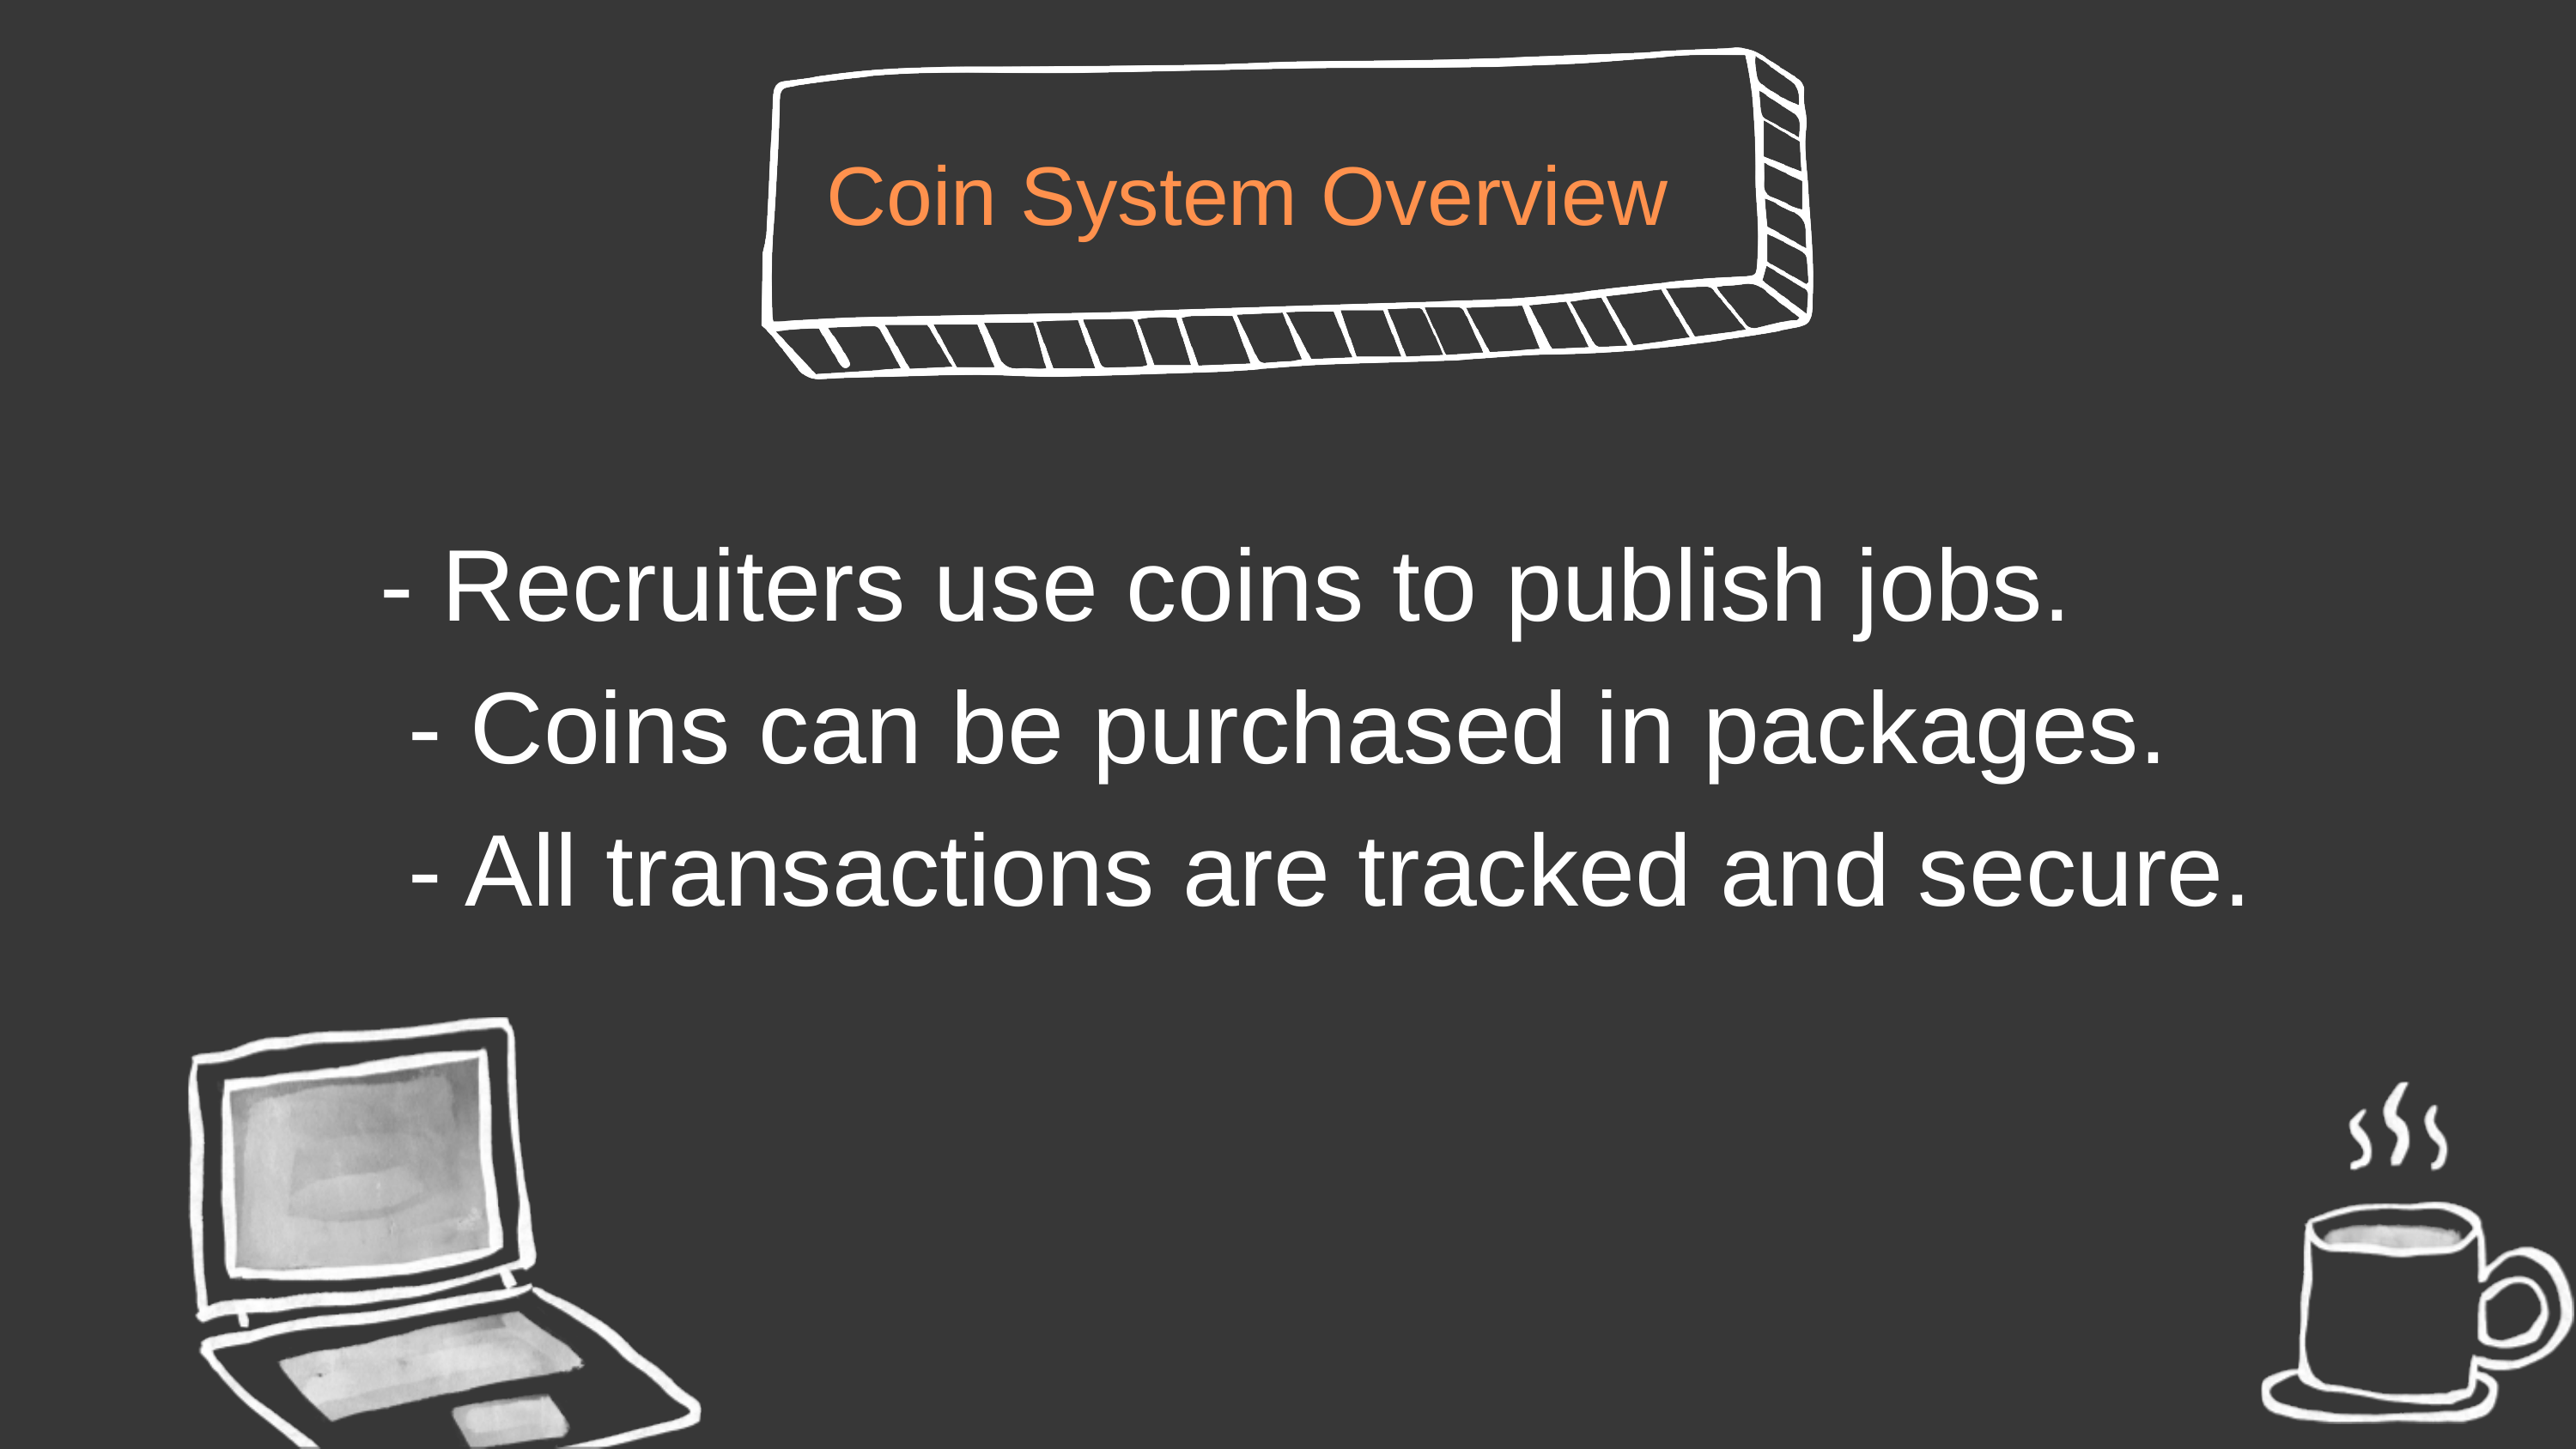

Coin System Overview
- Recruiters use coins to publish jobs.
 - Coins can be purchased in packages.
 - All transactions are tracked and secure.